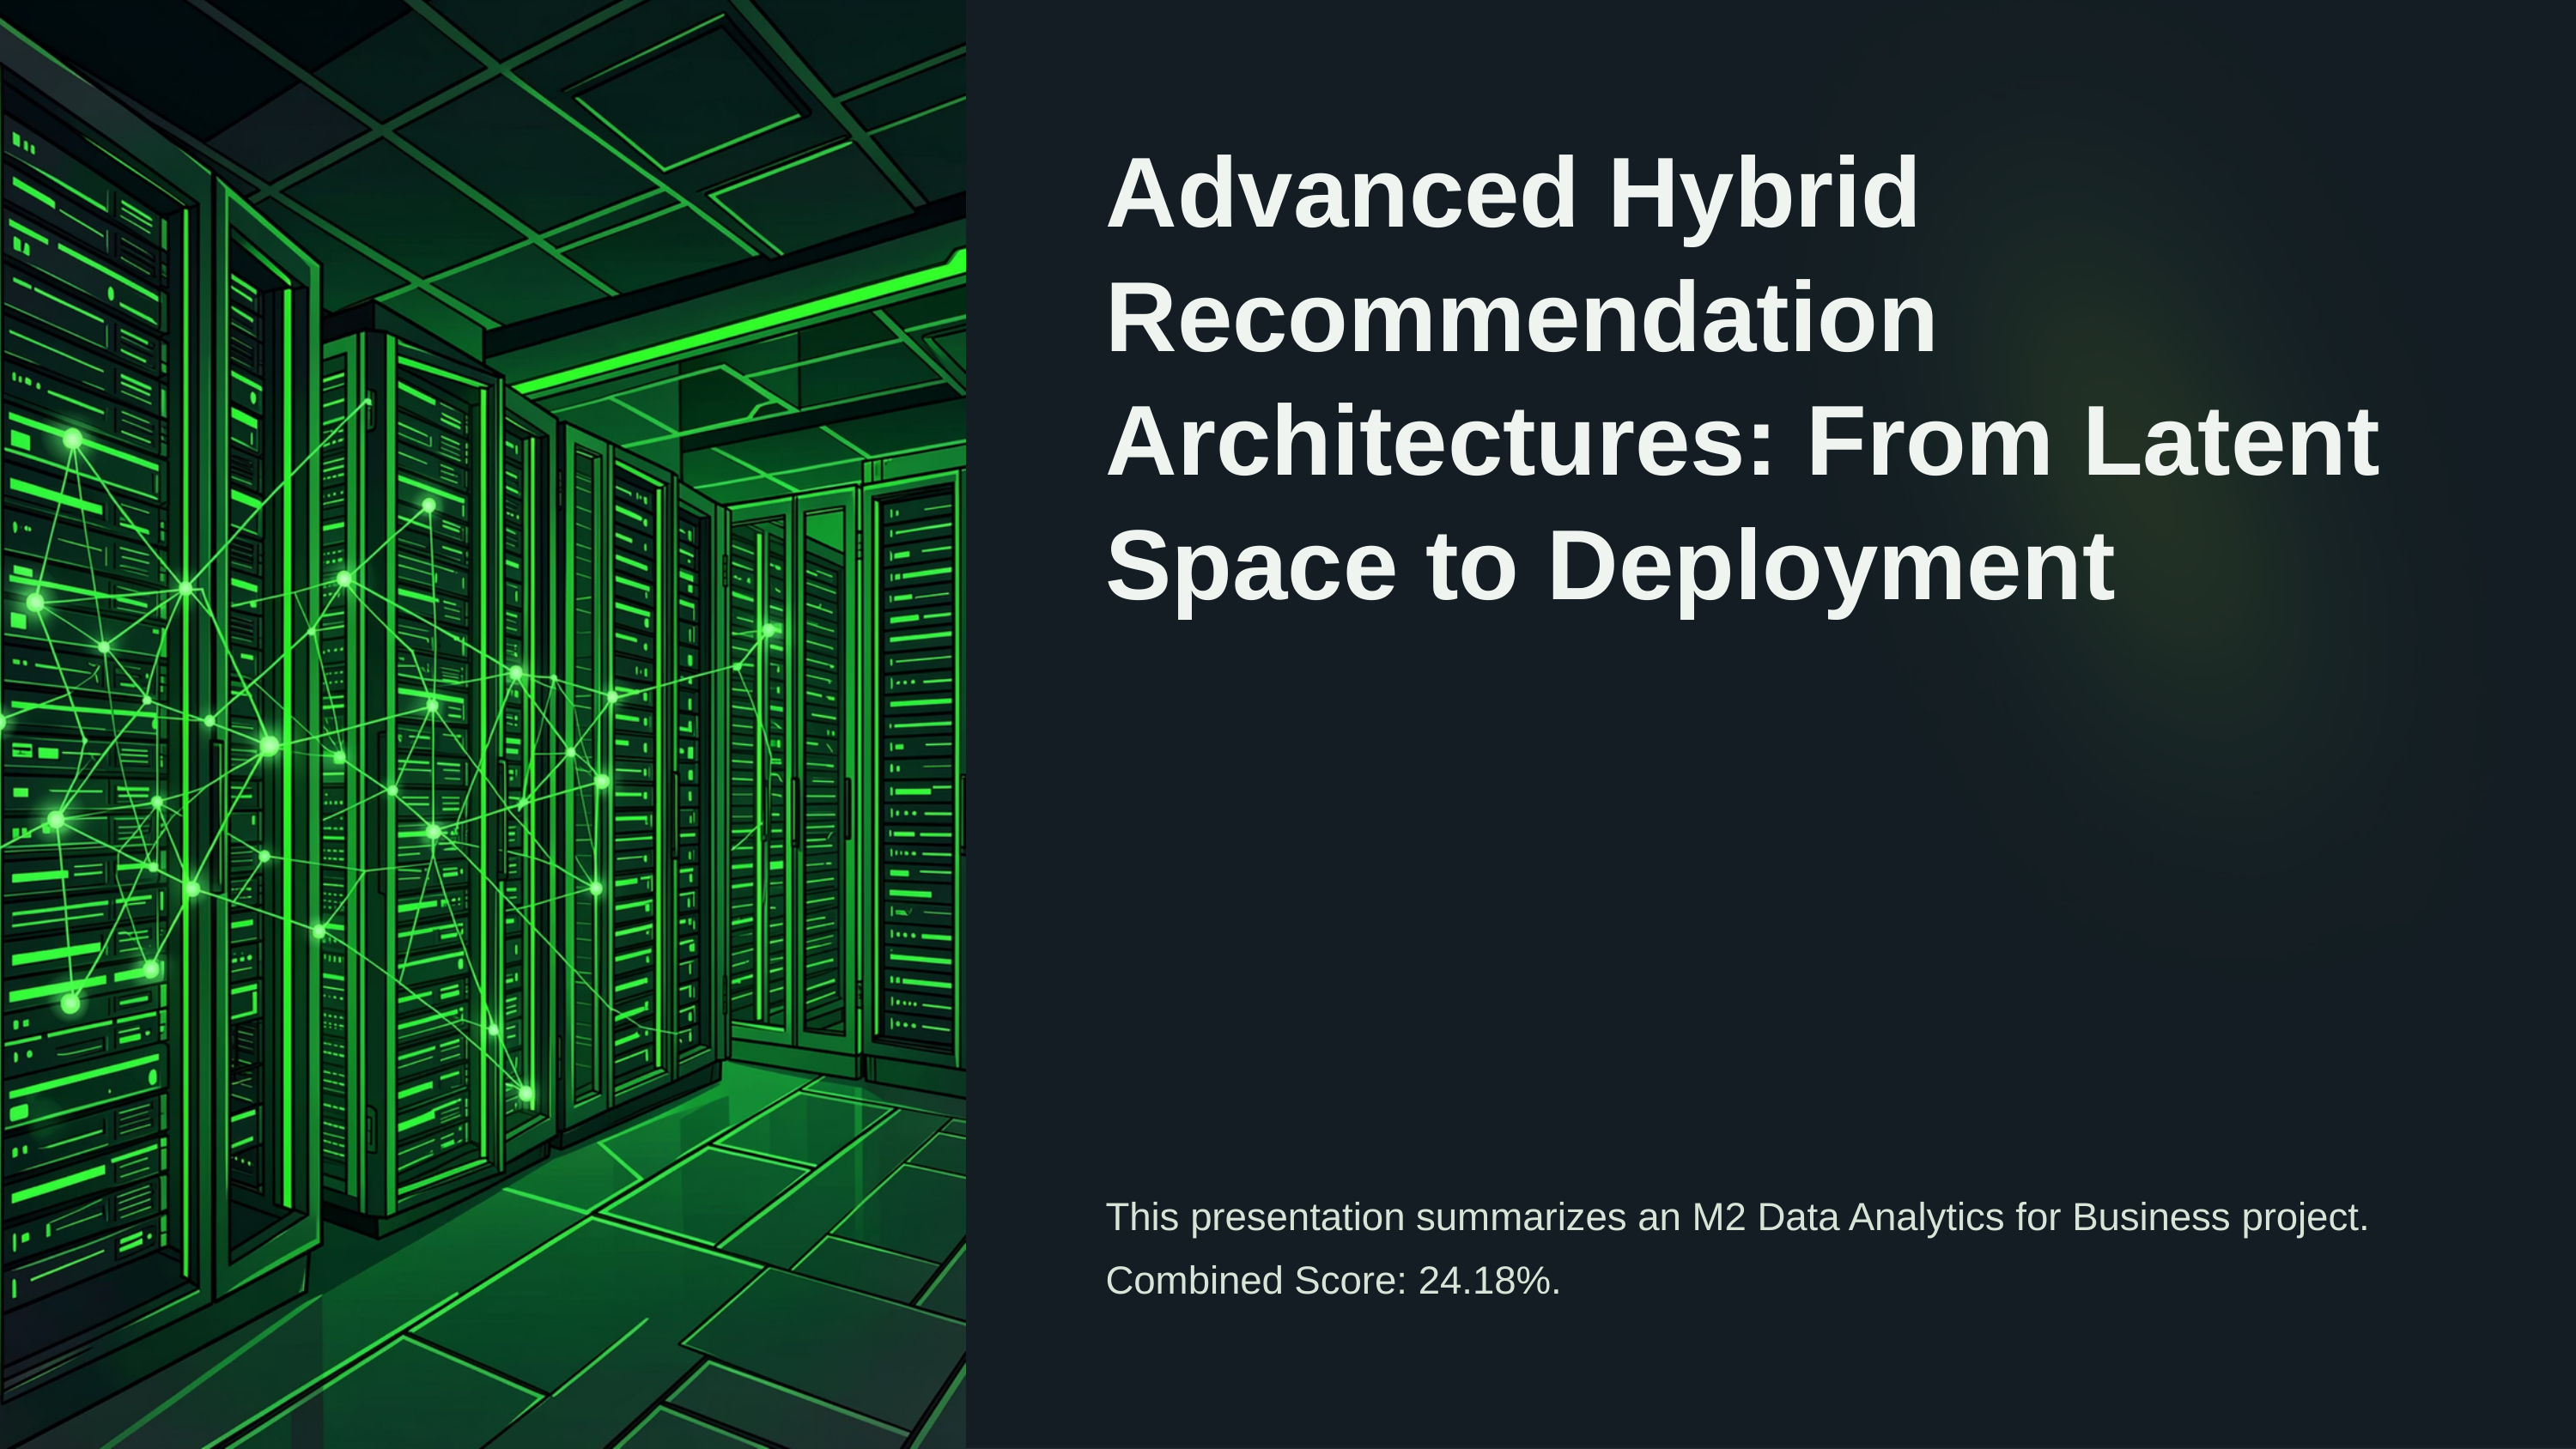

Advanced Hybrid Recommendation Architectures: From Latent Space to Deployment
This presentation summarizes an M2 Data Analytics for Business project. Combined Score: 24.18%.